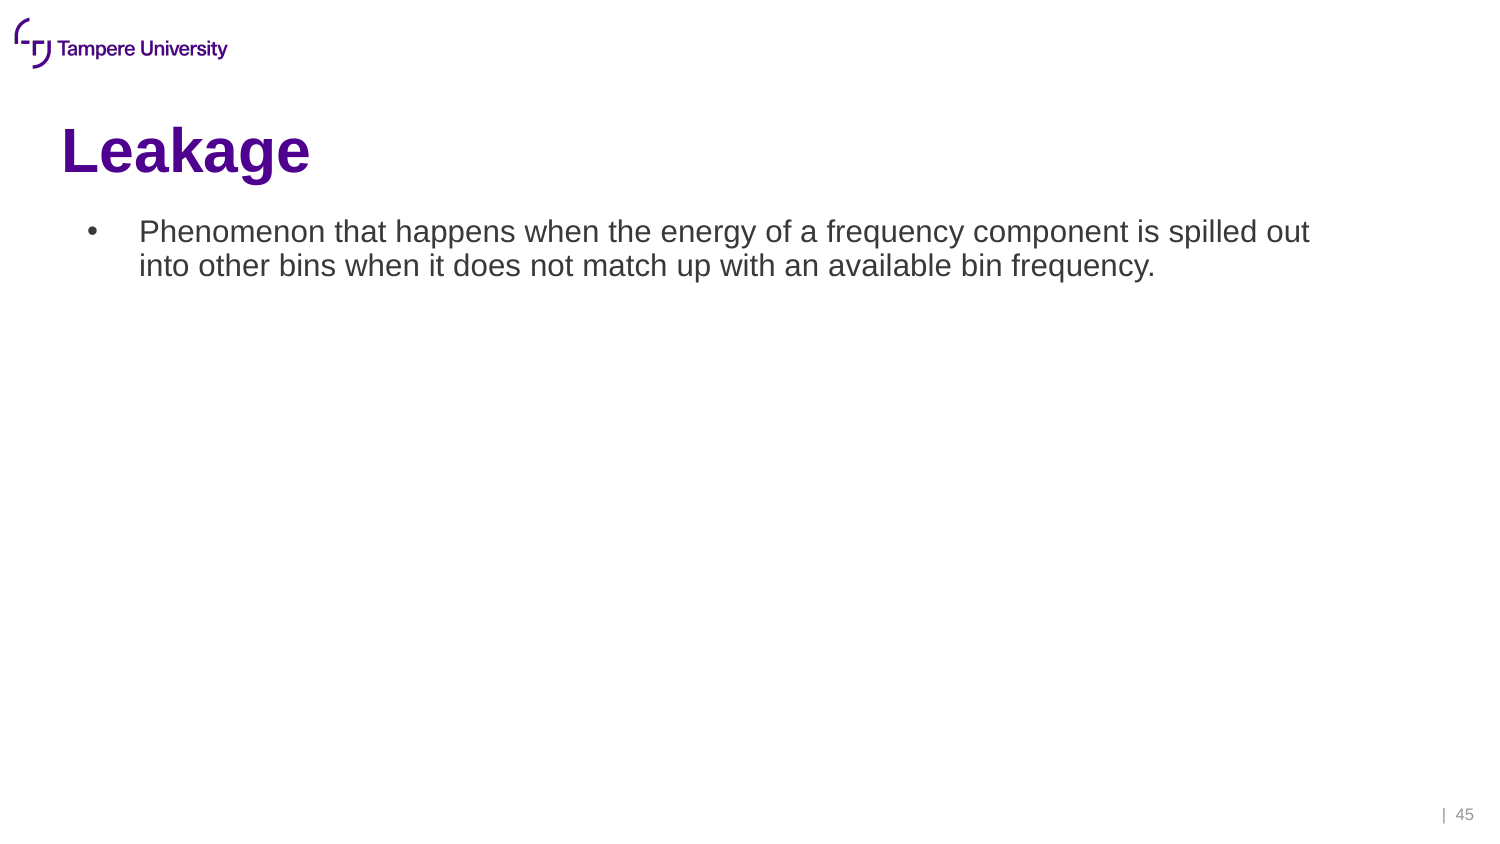

# Leakage
Phenomenon that happens when the energy of a frequency component is spilled out into other bins when it does not match up with an available bin frequency.
|  45